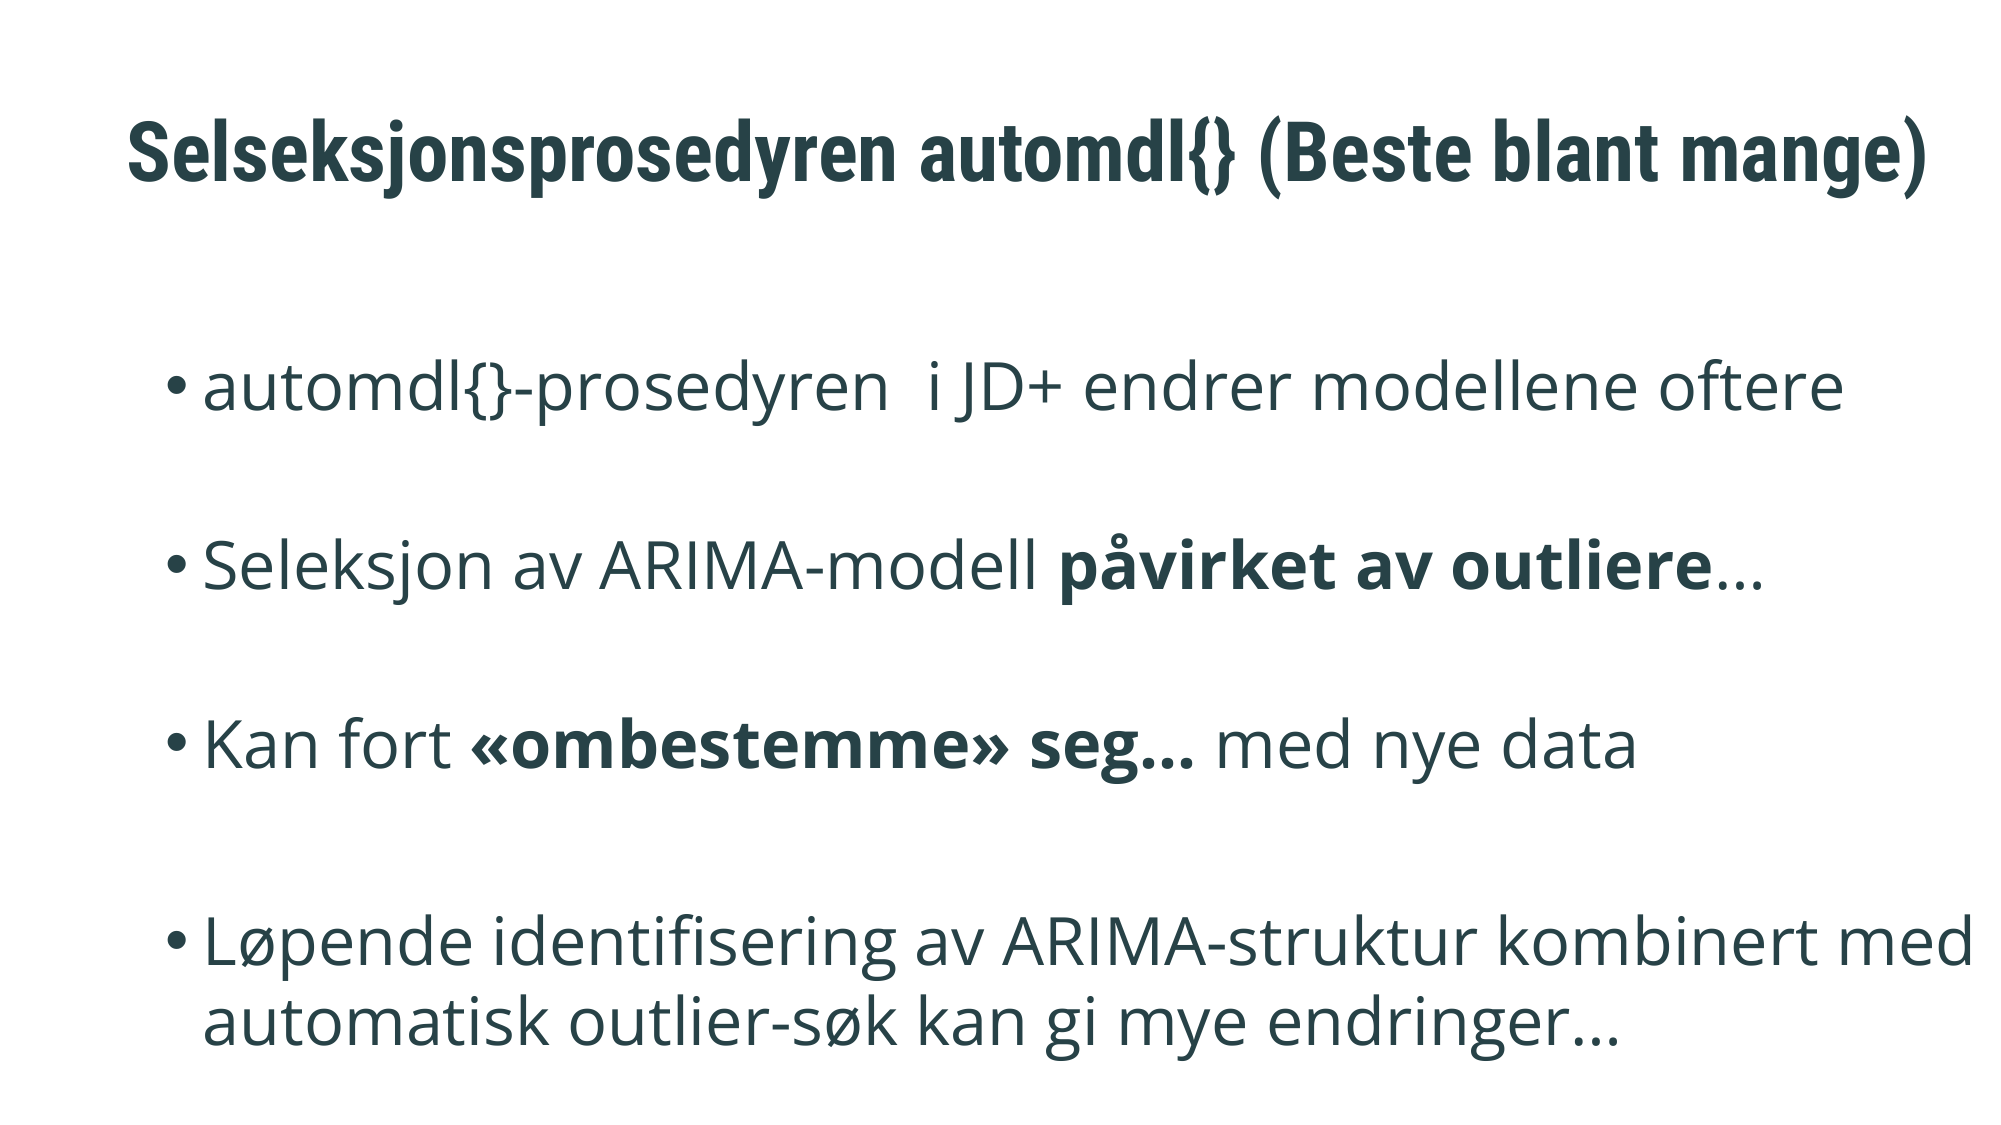

# Selseksjonsprosedyren automdl{} (Beste blant mange)
automdl{}-prosedyren  i JD+ endrer modellene oftere
Seleksjon av ARIMA-modell påvirket av outliere…
Kan fort «ombestemme» seg… med nye data

Løpende identifisering av ARIMA-struktur kombinert med automatisk outlier-søk kan gi mye endringer…